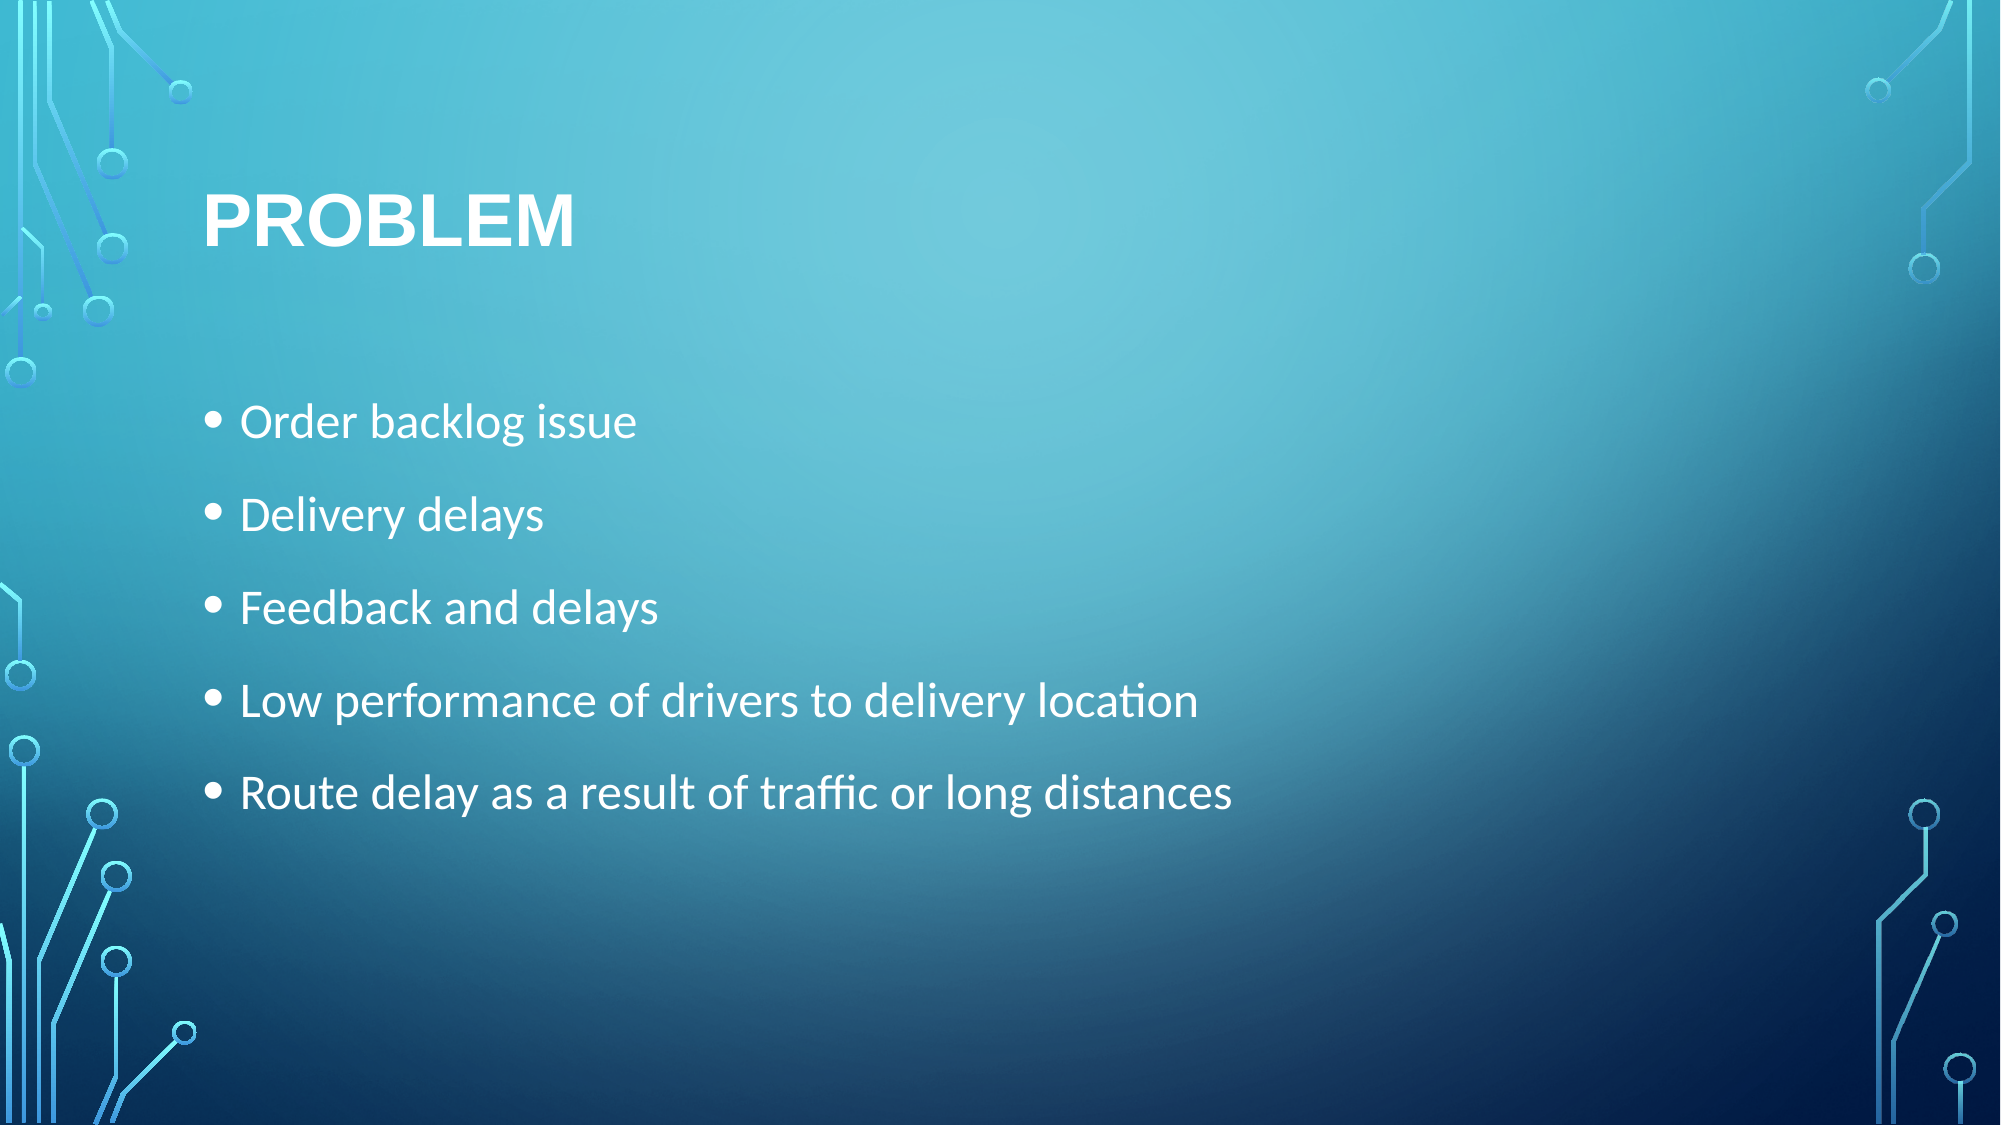

# Problem
Order backlog issue
Delivery delays
Feedback and delays
Low performance of drivers to delivery location
Route delay as a result of traffic or long distances